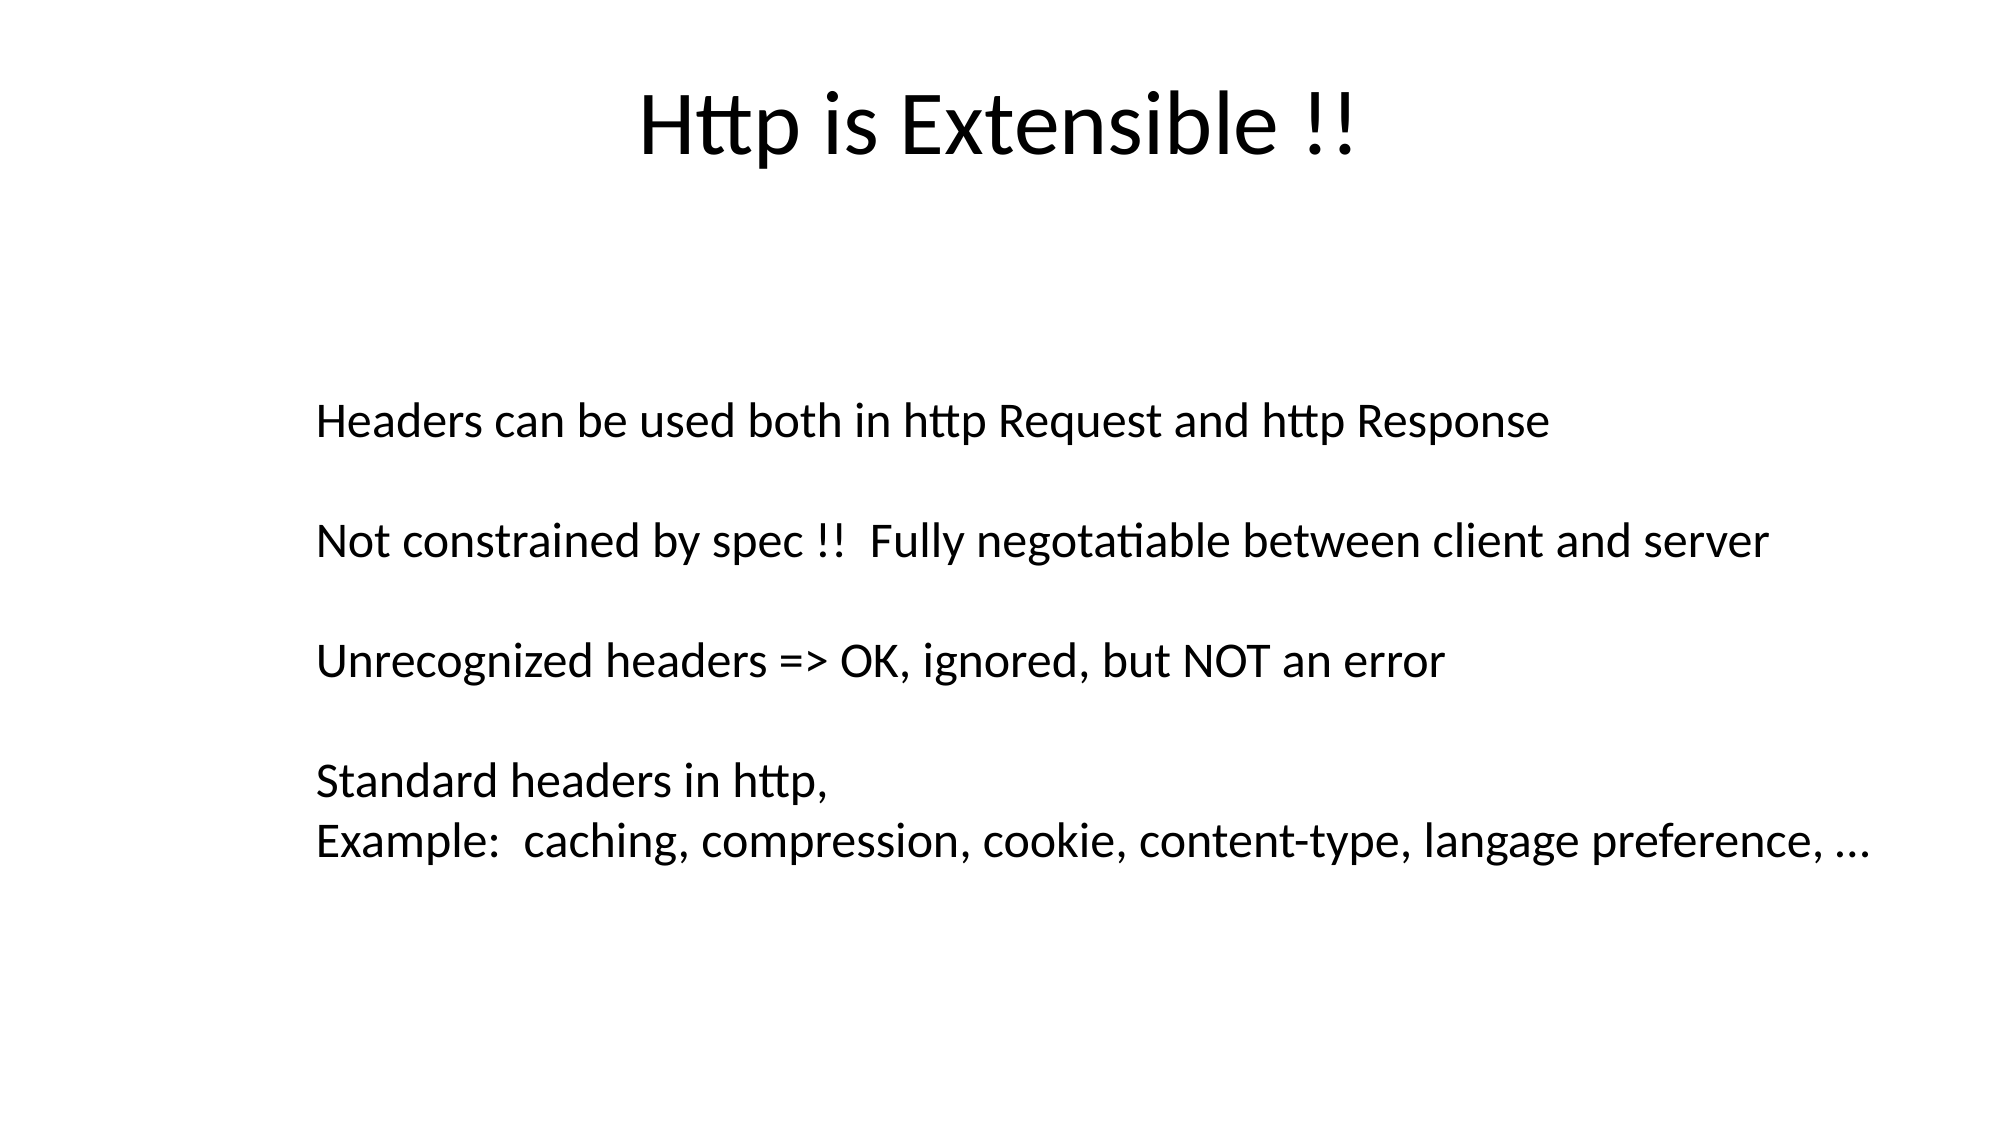

# Http is Extensible !!
Headers can be used both in http Request and http Response

Not constrained by spec !!  Fully negotatiable between client and server

Unrecognized headers => OK, ignored, but NOT an error

Standard headers in http,
Example:  caching, compression, cookie, content-type, langage preference, …